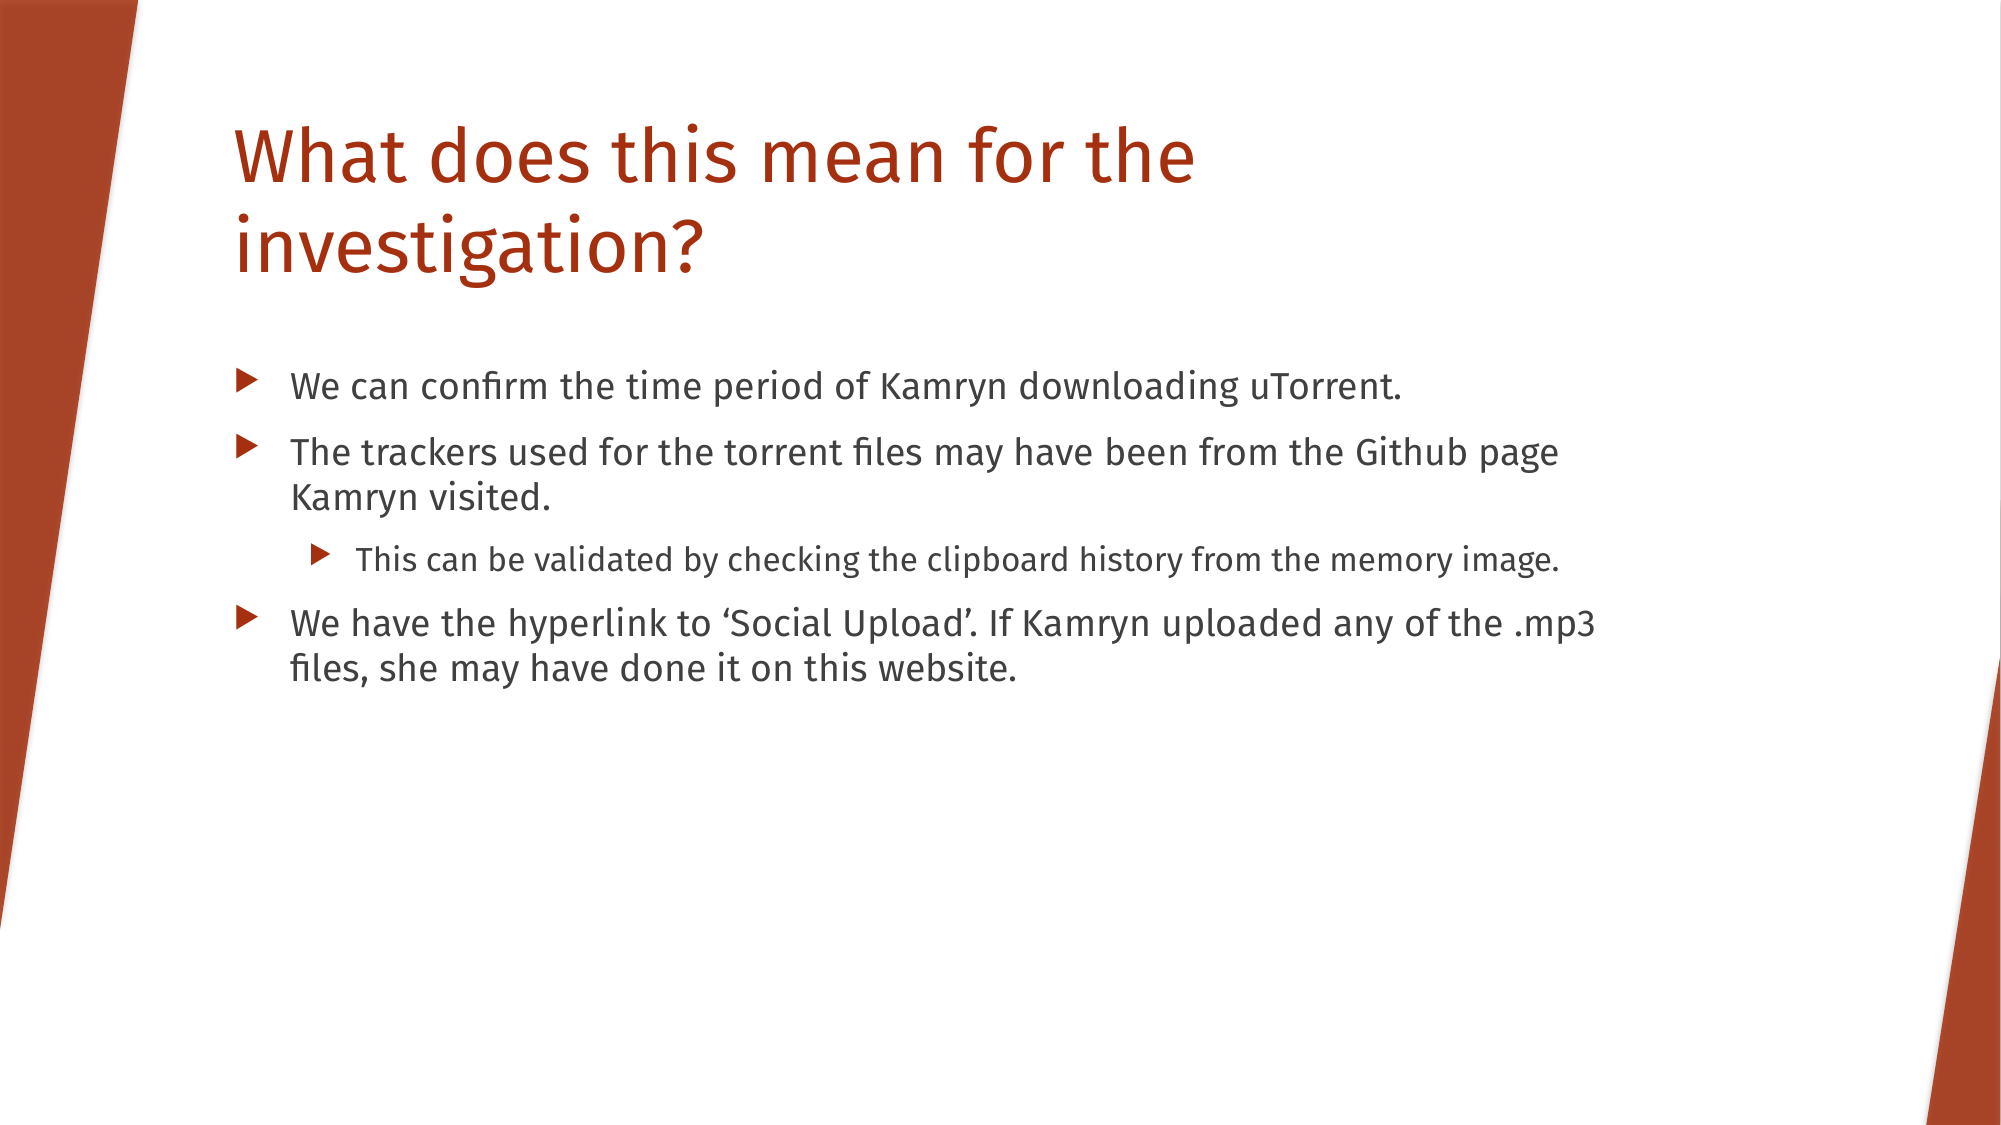

# What does this mean for the investigation?
We can confirm the time period of Kamryn downloading uTorrent.
The trackers used for the torrent files may have been from the Github page Kamryn visited.
This can be validated by checking the clipboard history from the memory image.
We have the hyperlink to ‘Social Upload’. If Kamryn uploaded any of the .mp3 files, she may have done it on this website.